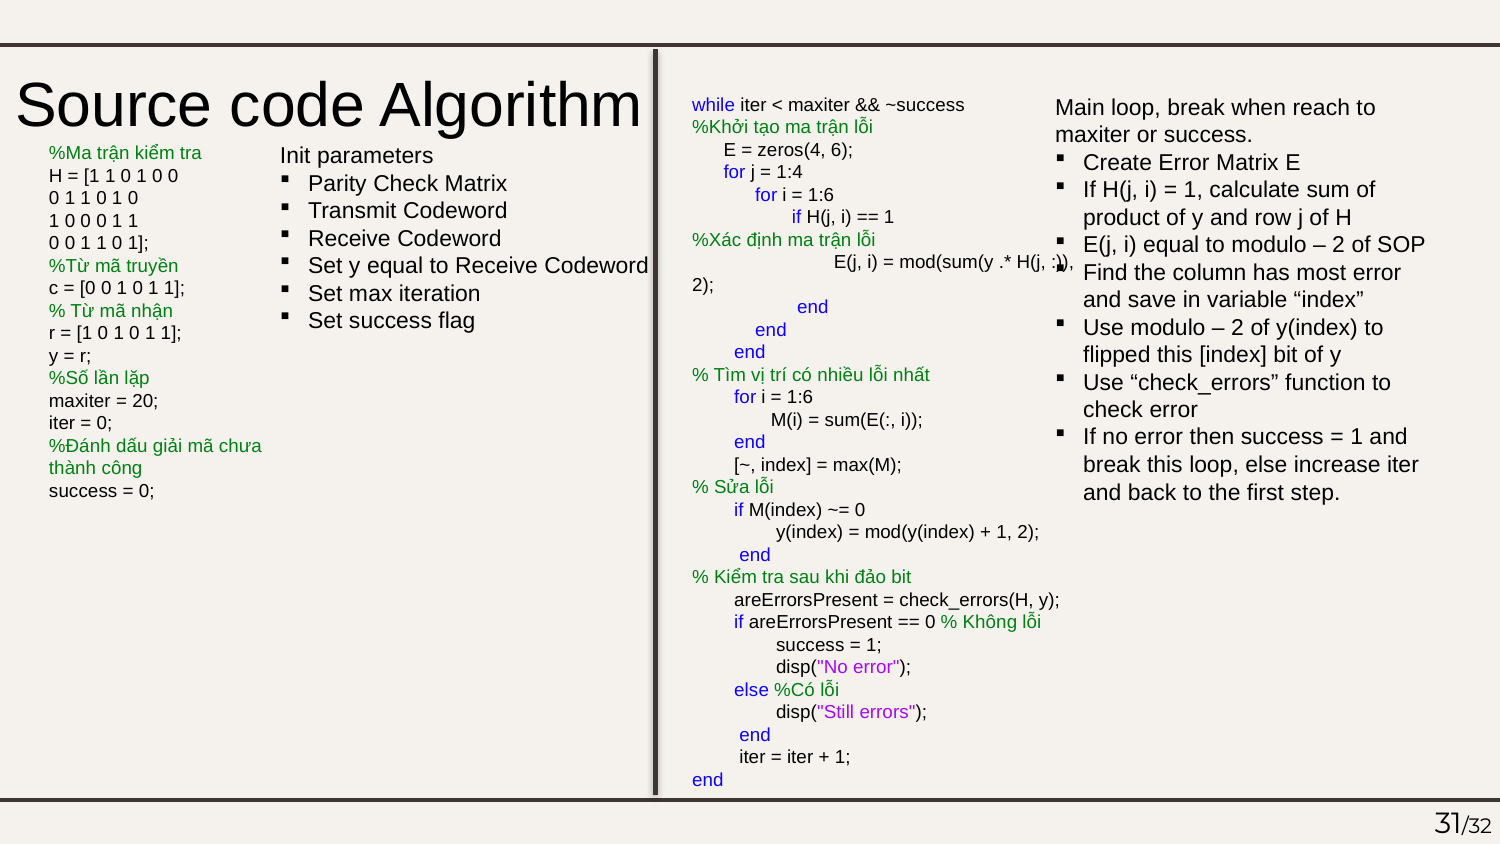

# Source code Algorithm
while iter < maxiter && ~success
%Khởi tạo ma trận lỗi
      E = zeros(4, 6);
      for j = 1:4
            for i = 1:6
                   if H(j, i) == 1
%Xác định ma trận lỗi
                           E(j, i) = mod(sum(y .* H(j, :)), 2);
                    end
            end
        end
% Tìm vị trí có nhiều lỗi nhất
        for i = 1:6
               M(i) = sum(E(:, i));
        end
        [~, index] = max(M);
% Sửa lỗi
        if M(index) ~= 0
                y(index) = mod(y(index) + 1, 2);
         end
% Kiểm tra sau khi đảo bit
        areErrorsPresent = check_errors(H, y);
        if areErrorsPresent == 0 % Không lỗi
                success = 1;
                disp("No error");
        else %Có lỗi
                disp("Still errors");
         end
         iter = iter + 1;
end
Main loop, break when reach to maxiter or success.
Create Error Matrix E
If H(j, i) = 1, calculate sum of product of y and row j of H
E(j, i) equal to modulo – 2 of SOP
Find the column has most error and save in variable “index”
Use modulo – 2 of y(index) to flipped this [index] bit of y
Use “check_errors” function to check error
If no error then success = 1 and break this loop, else increase iter and back to the first step.
%Ma trận kiểm tra
H = [1 1 0 1 0 0
0 1 1 0 1 0
1 0 0 0 1 1
0 0 1 1 0 1];
%Từ mã truyền
c = [0 0 1 0 1 1];
% Từ mã nhận
r = [1 0 1 0 1 1];
y = r;
%Số lần lặp
maxiter = 20;
iter = 0;
%Đánh dấu giải mã chưa thành công
success = 0;
Init parameters
Parity Check Matrix
Transmit Codeword
Receive Codeword
Set y equal to Receive Codeword
Set max iteration
Set success flag

31/32